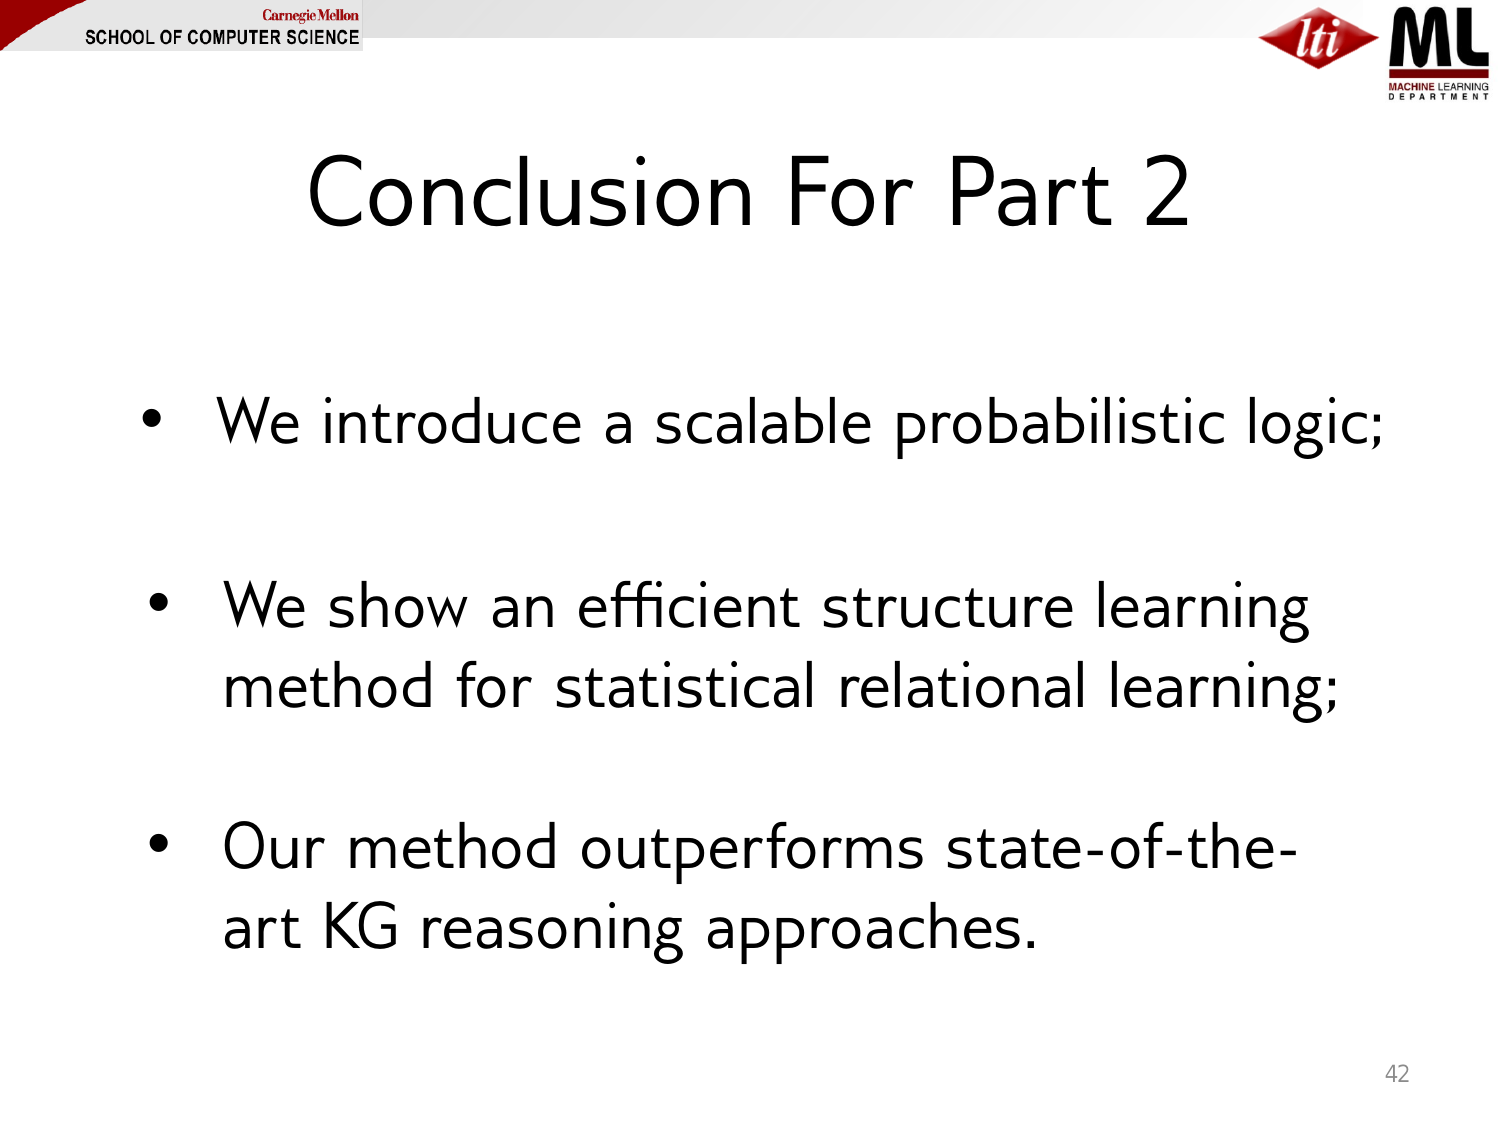

# Conclusion For Part 2
We introduce a scalable probabilistic logic;
We show an efficient structure learning method for statistical relational learning;
Our method outperforms state-of-the-art KG reasoning approaches.
42